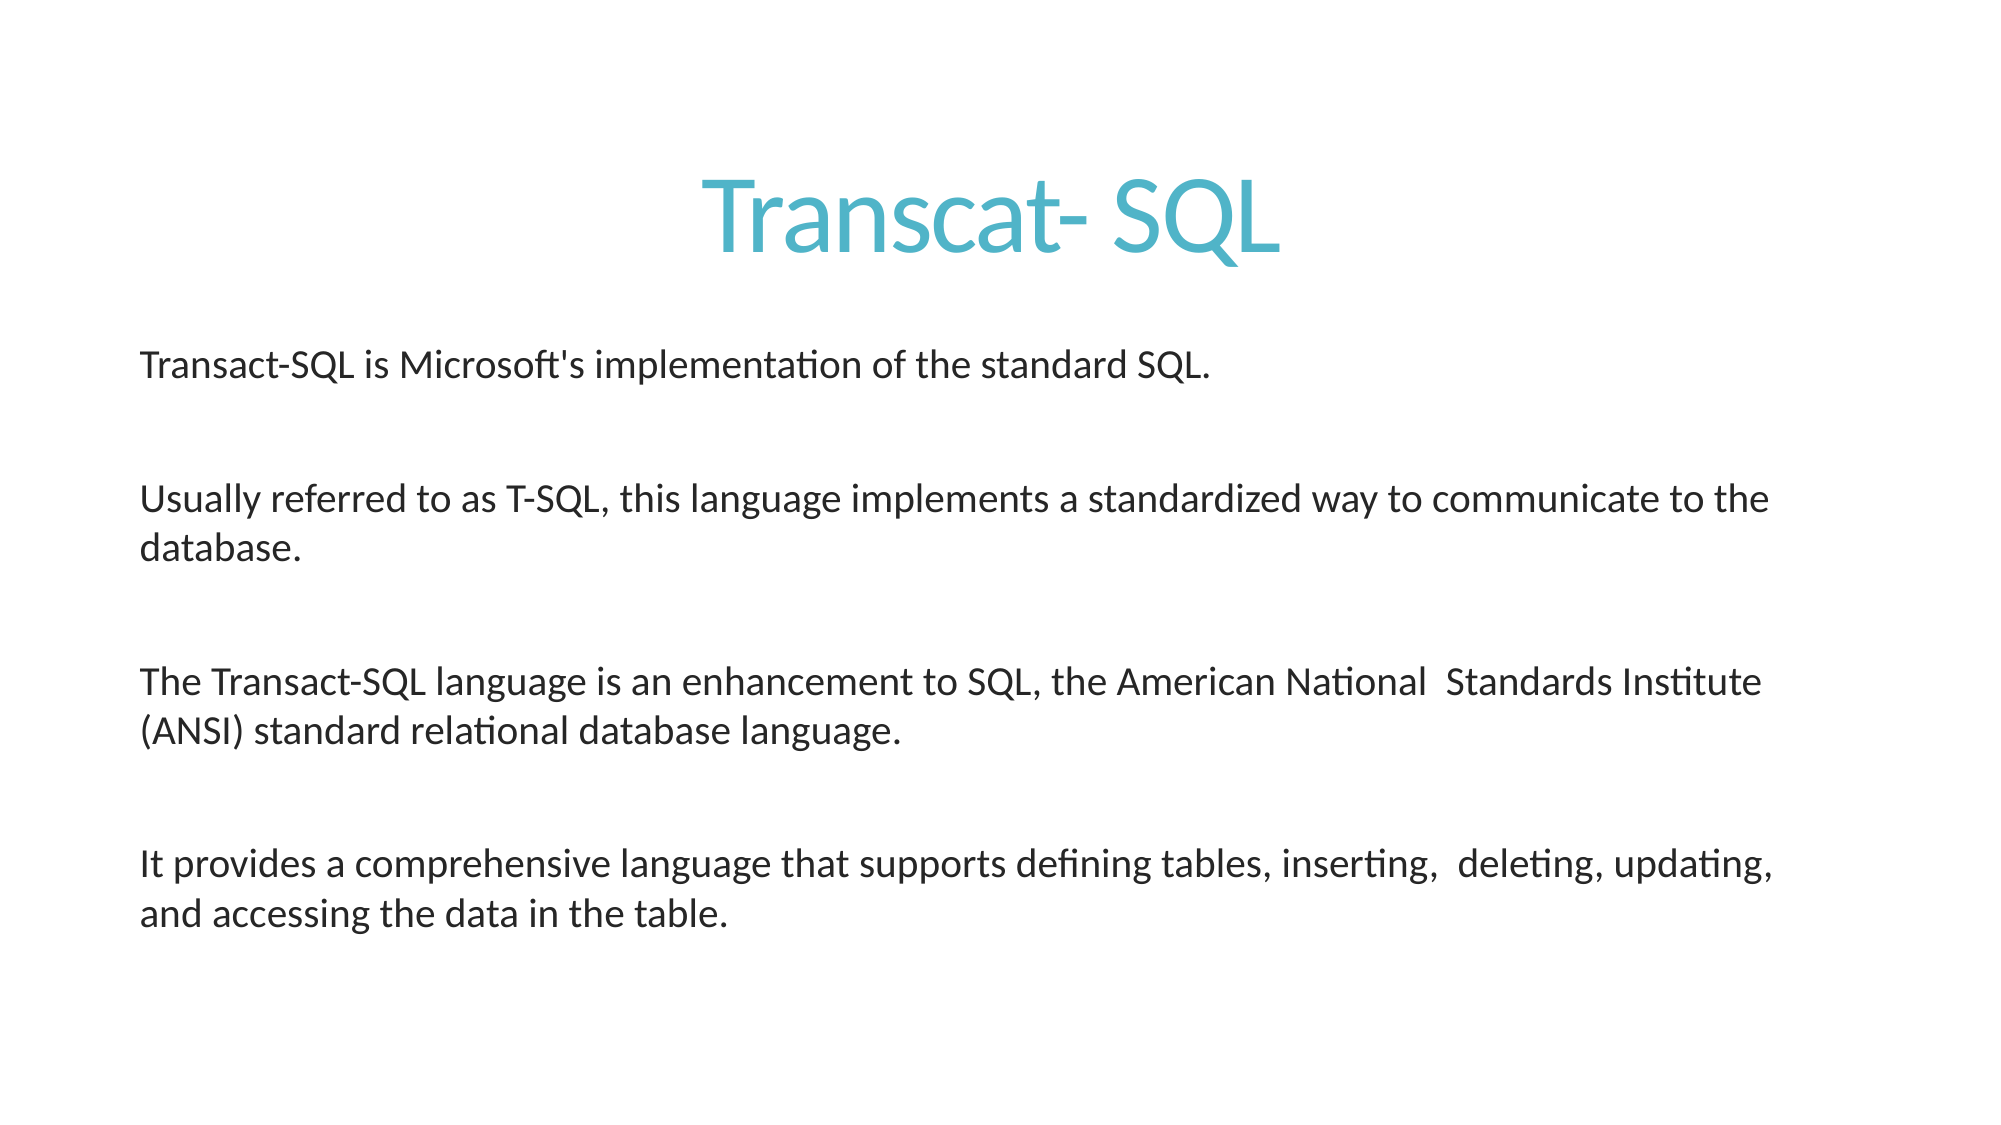

# Transcat- SQL
Transact-SQL is Microsoft's implementation of the standard SQL.

Usually referred to as T-SQL, this language implements a standardized way to communicate to the database.

The Transact-SQL language is an enhancement to SQL, the American National  Standards Institute (ANSI) standard relational database language.

It provides a comprehensive language that supports defining tables, inserting,  deleting, updating, and accessing the data in the table.